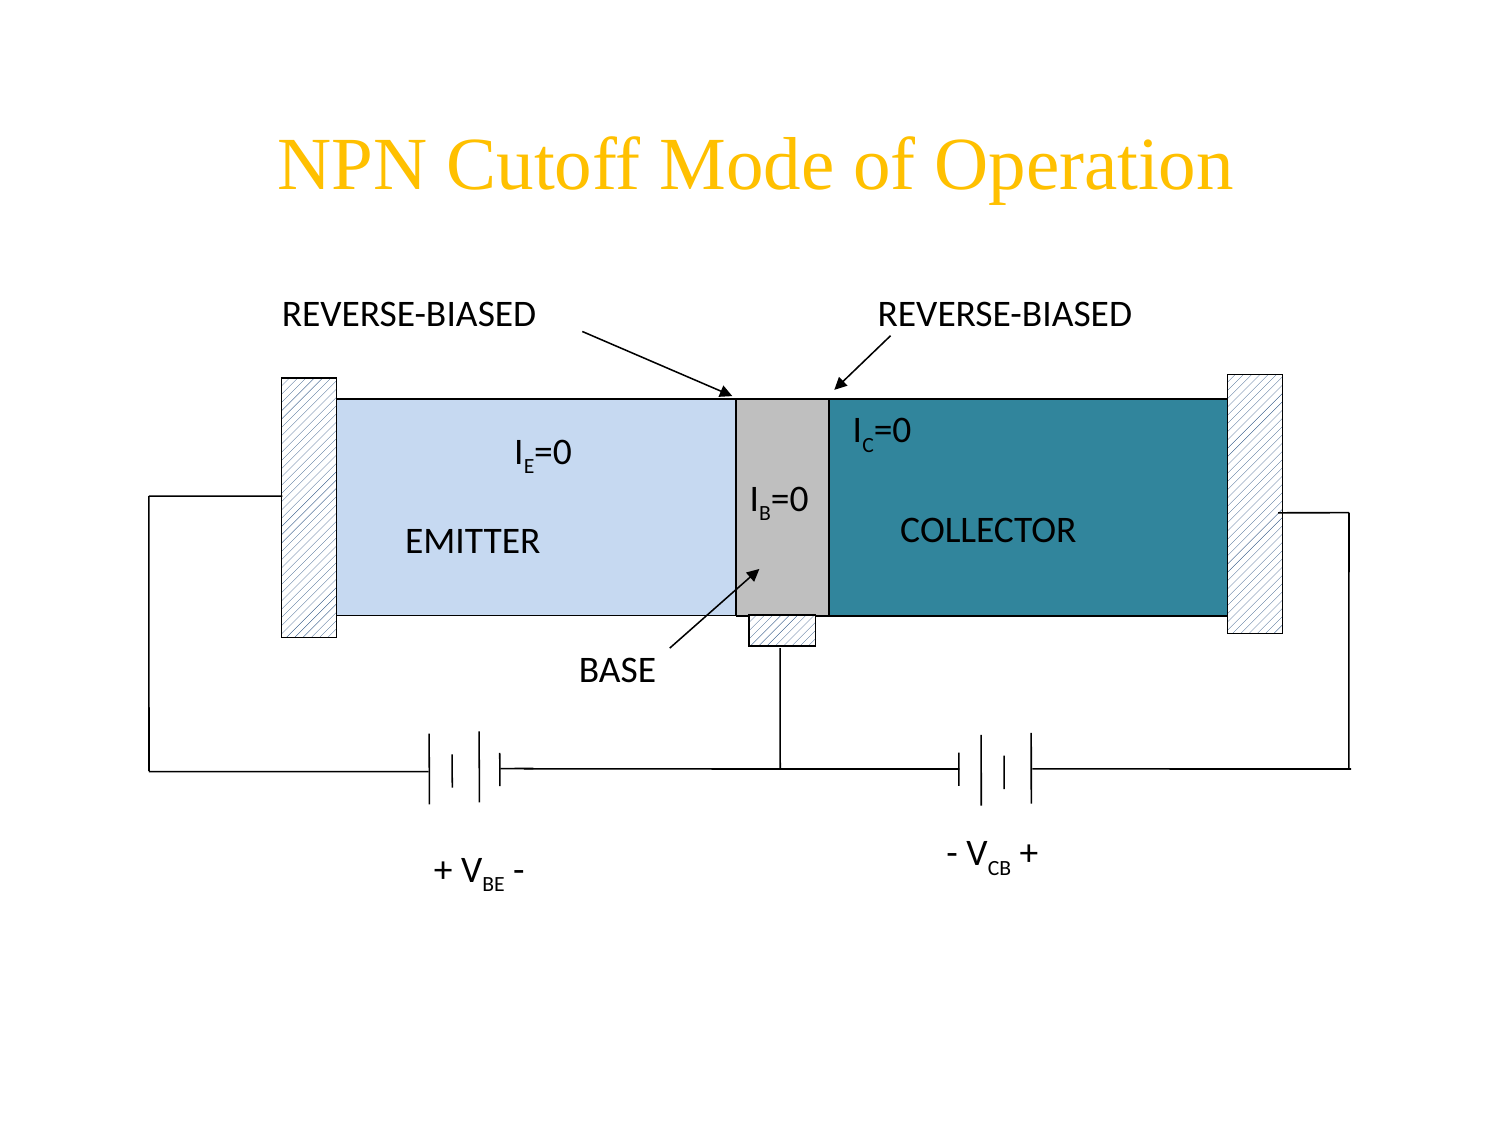

# NPN Cutoff Mode of Operation
REVERSE-BIASED
REVERSE-BIASED

IC=0

IE=0
IB=0

COLLECTOR
EMITTER

BASE

- VCB +
+ VBE -